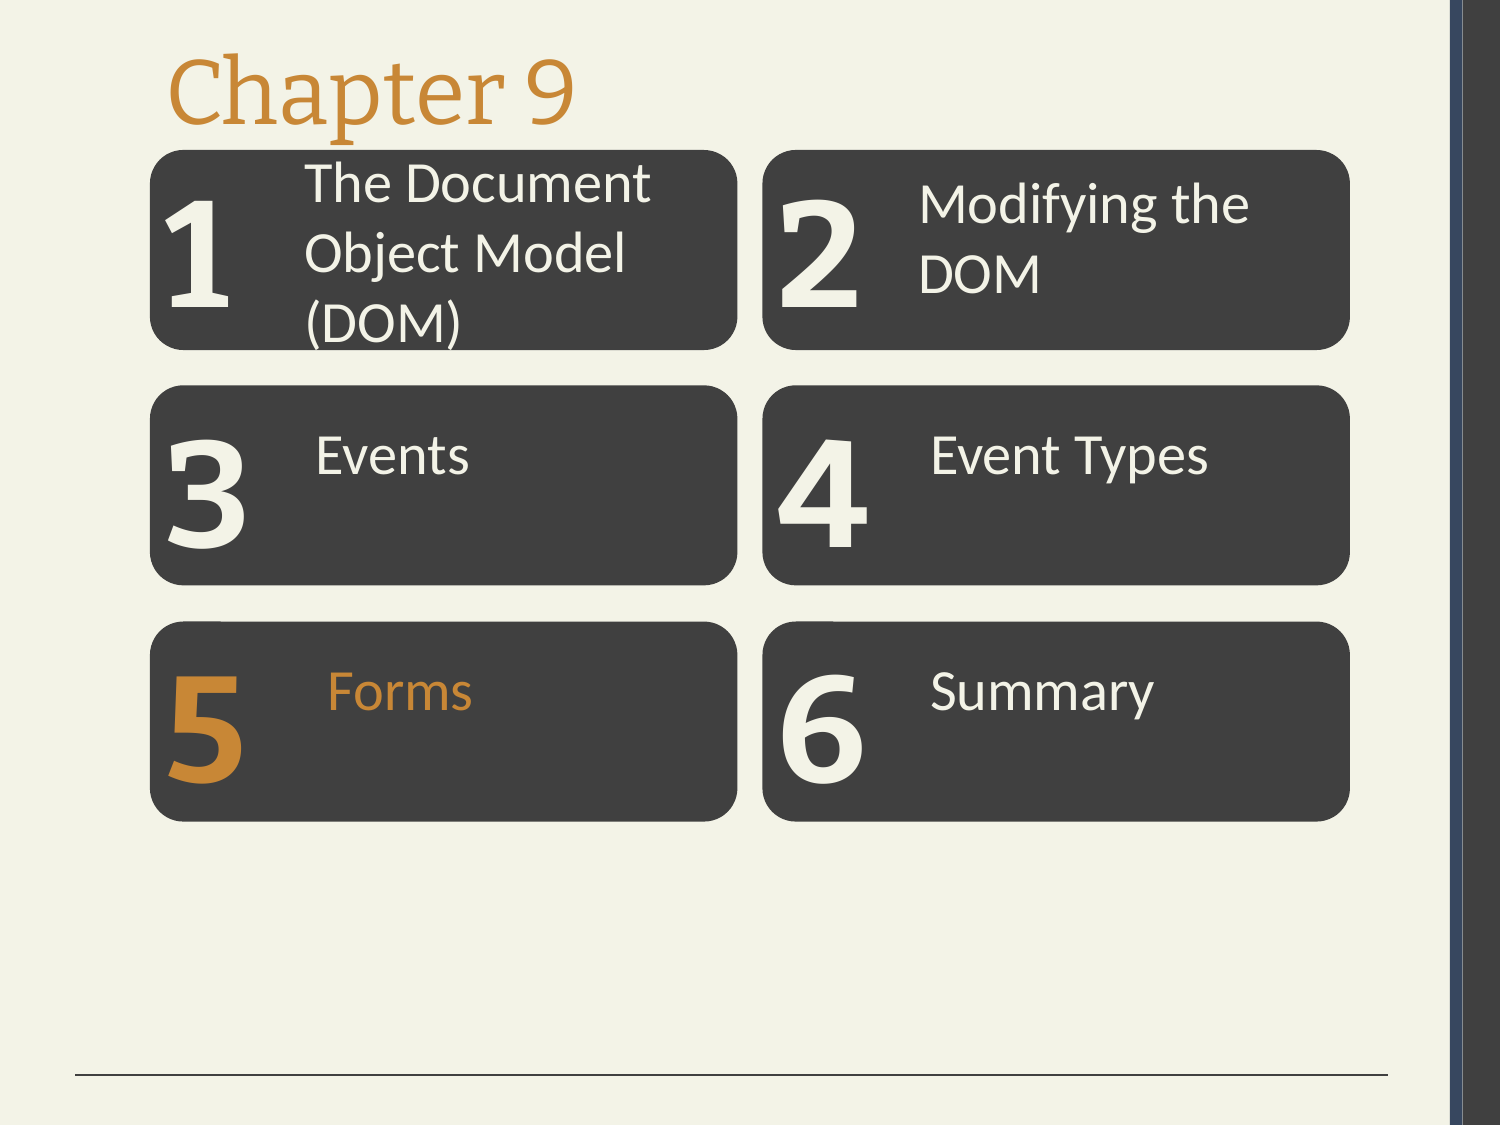

# Chapter 9
The Document Object Model (DOM)

1

2
Modifying the DOM

3
4
Events
Event Types

5
6
Forms
Summary